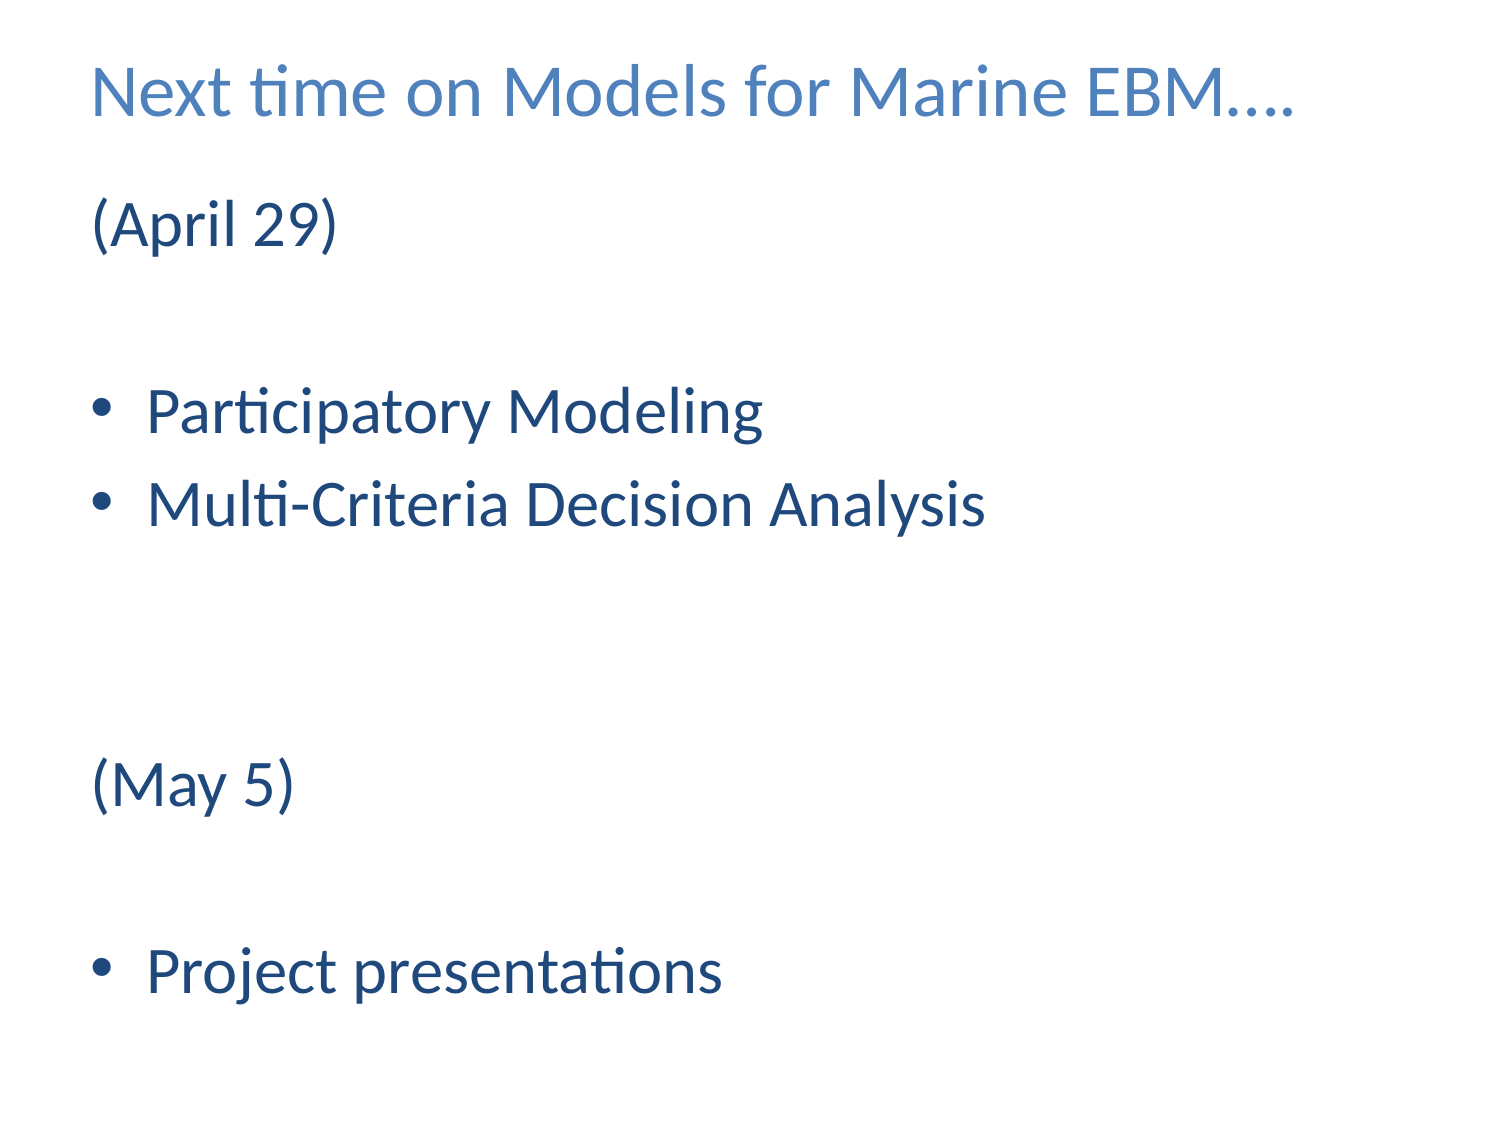

# Next time on Models for Marine EBM….
(April 29)

Participatory Modeling
Multi-Criteria Decision Analysis

(May 5)

Project presentations